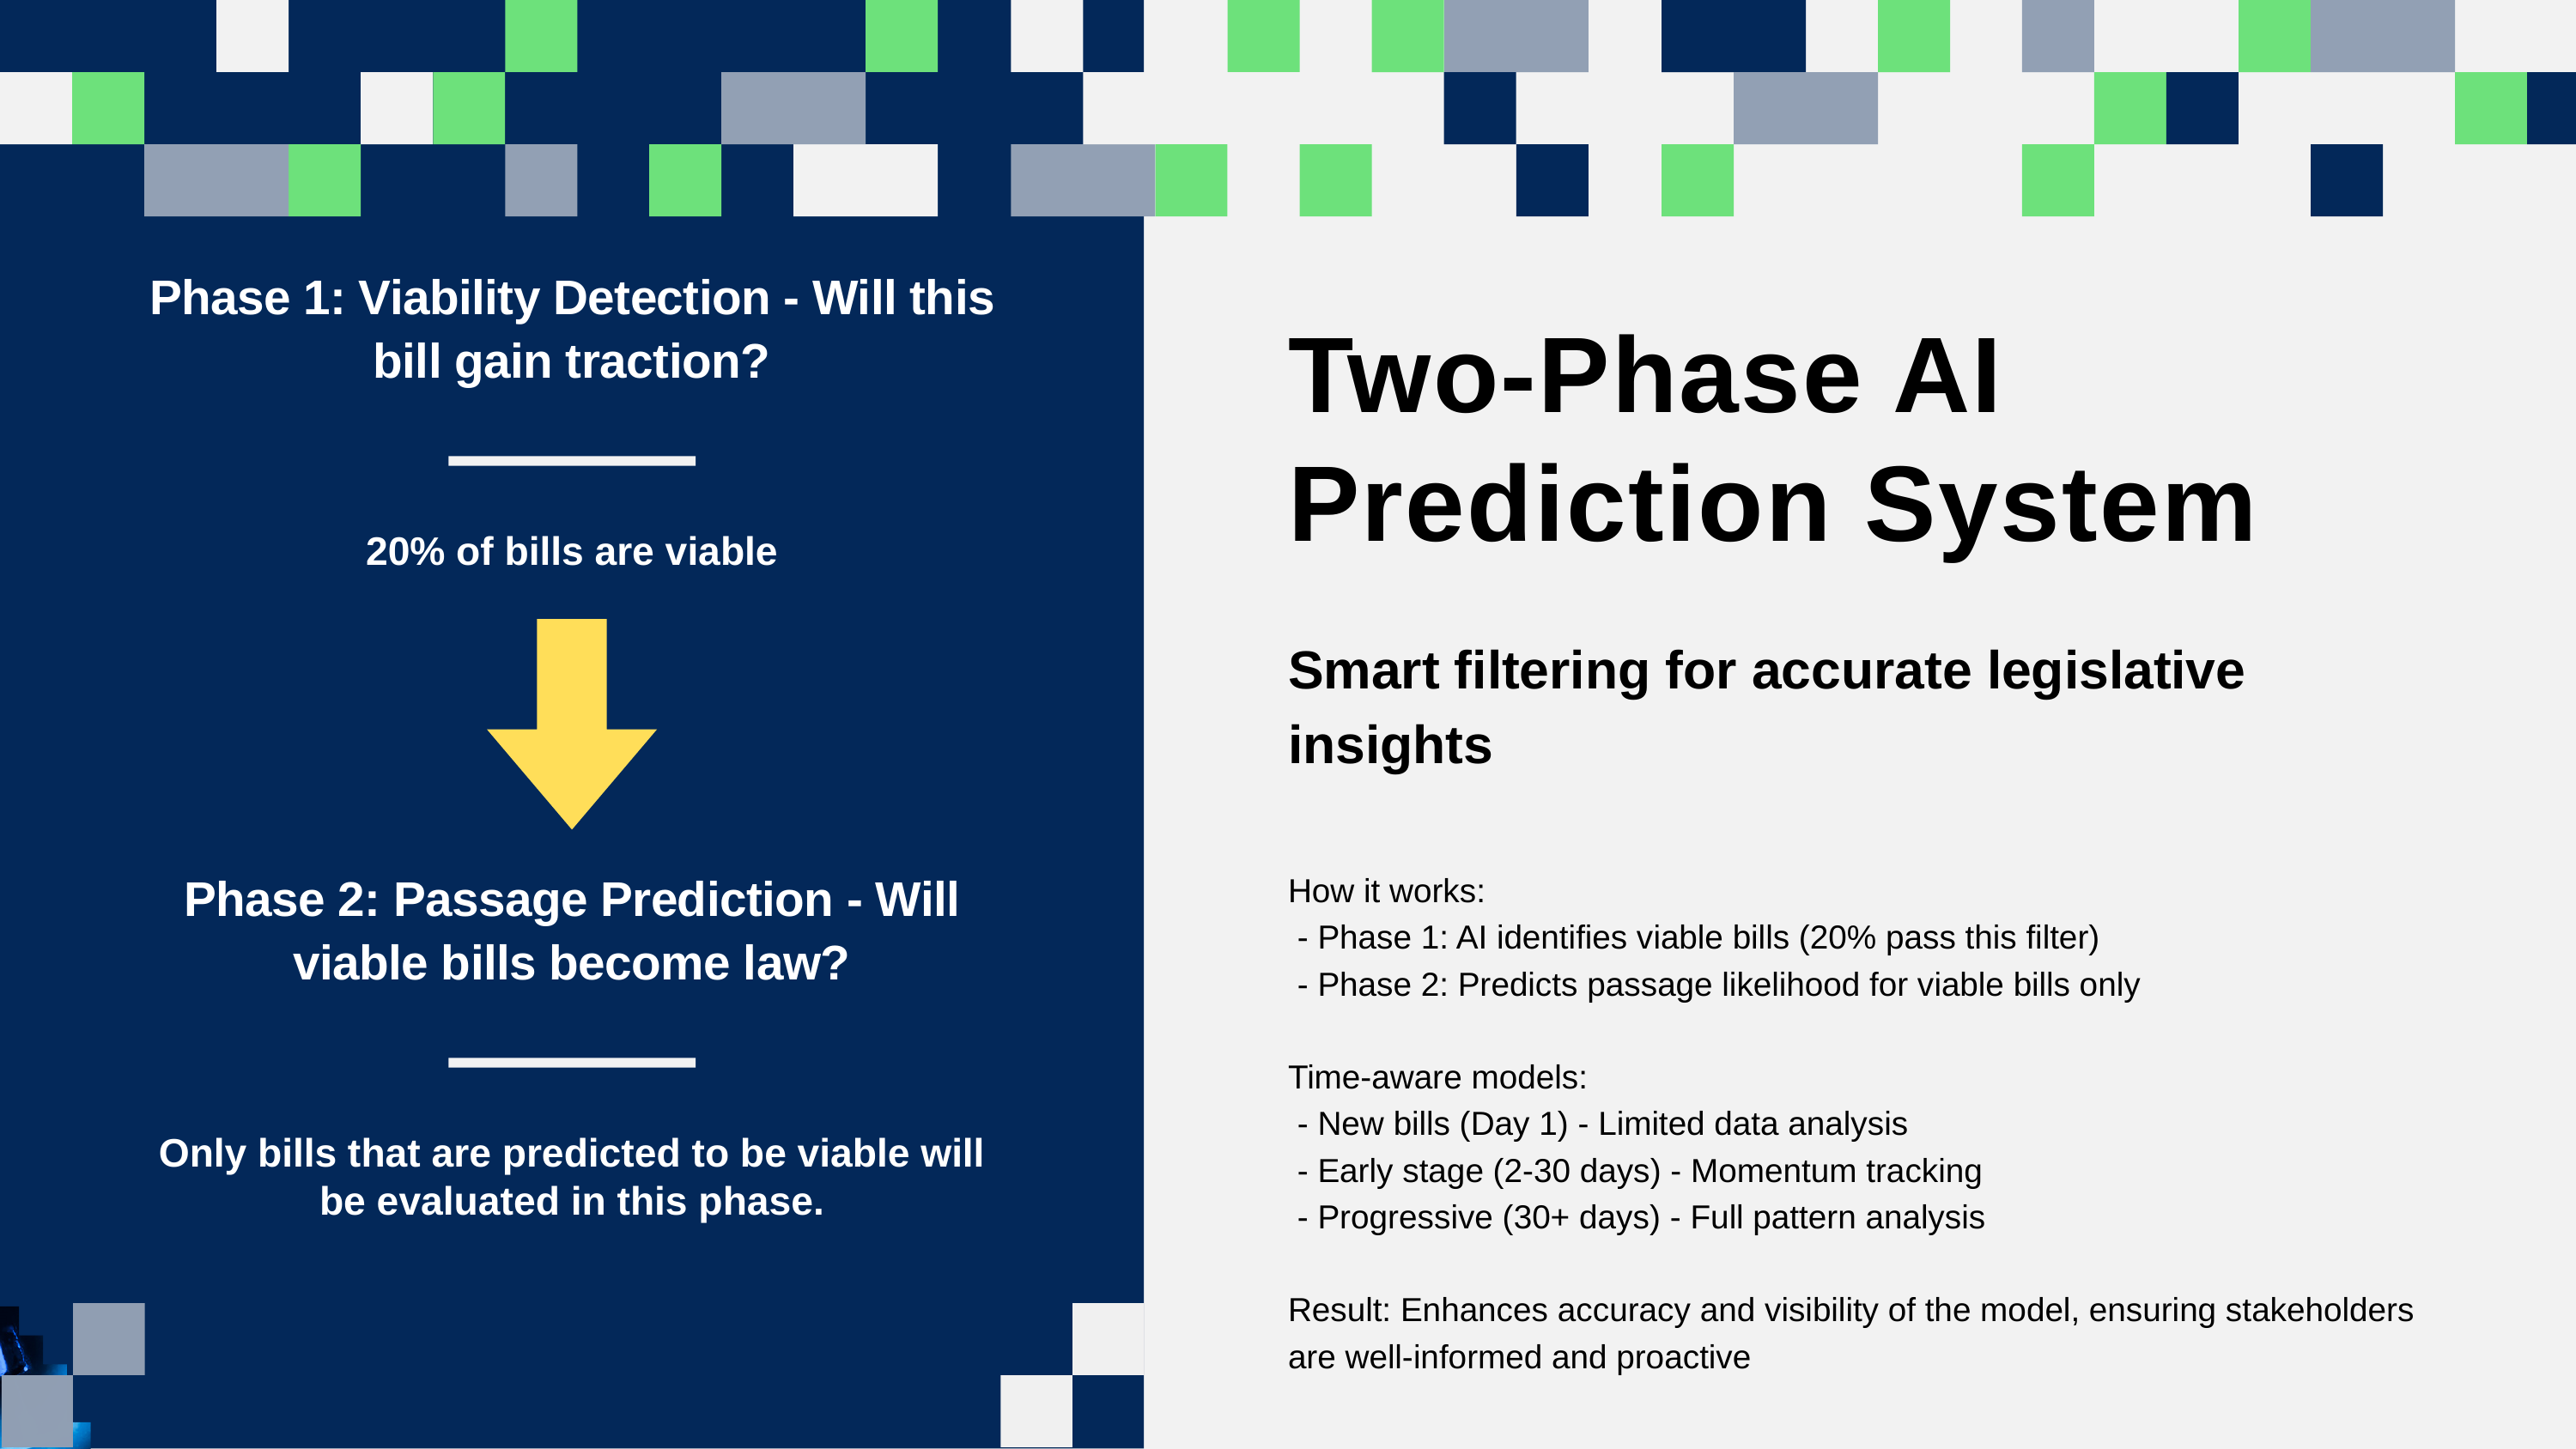

Phase 1: Viability Detection - Will this bill gain traction?

20% of bills are viable
Two-Phase AI Prediction System
Smart filtering for accurate legislative insights
How it works:
 - Phase 1: AI identifies viable bills (20% pass this filter)
 - Phase 2: Predicts passage likelihood for viable bills only

Time-aware models:
 - New bills (Day 1) - Limited data analysis
 - Early stage (2-30 days) - Momentum tracking
 - Progressive (30+ days) - Full pattern analysis

Result: Enhances accuracy and visibility of the model, ensuring stakeholders are well-informed and proactive

Phase 2: Passage Prediction - Will viable bills become law?

Only bills that are predicted to be viable will be evaluated in this phase.